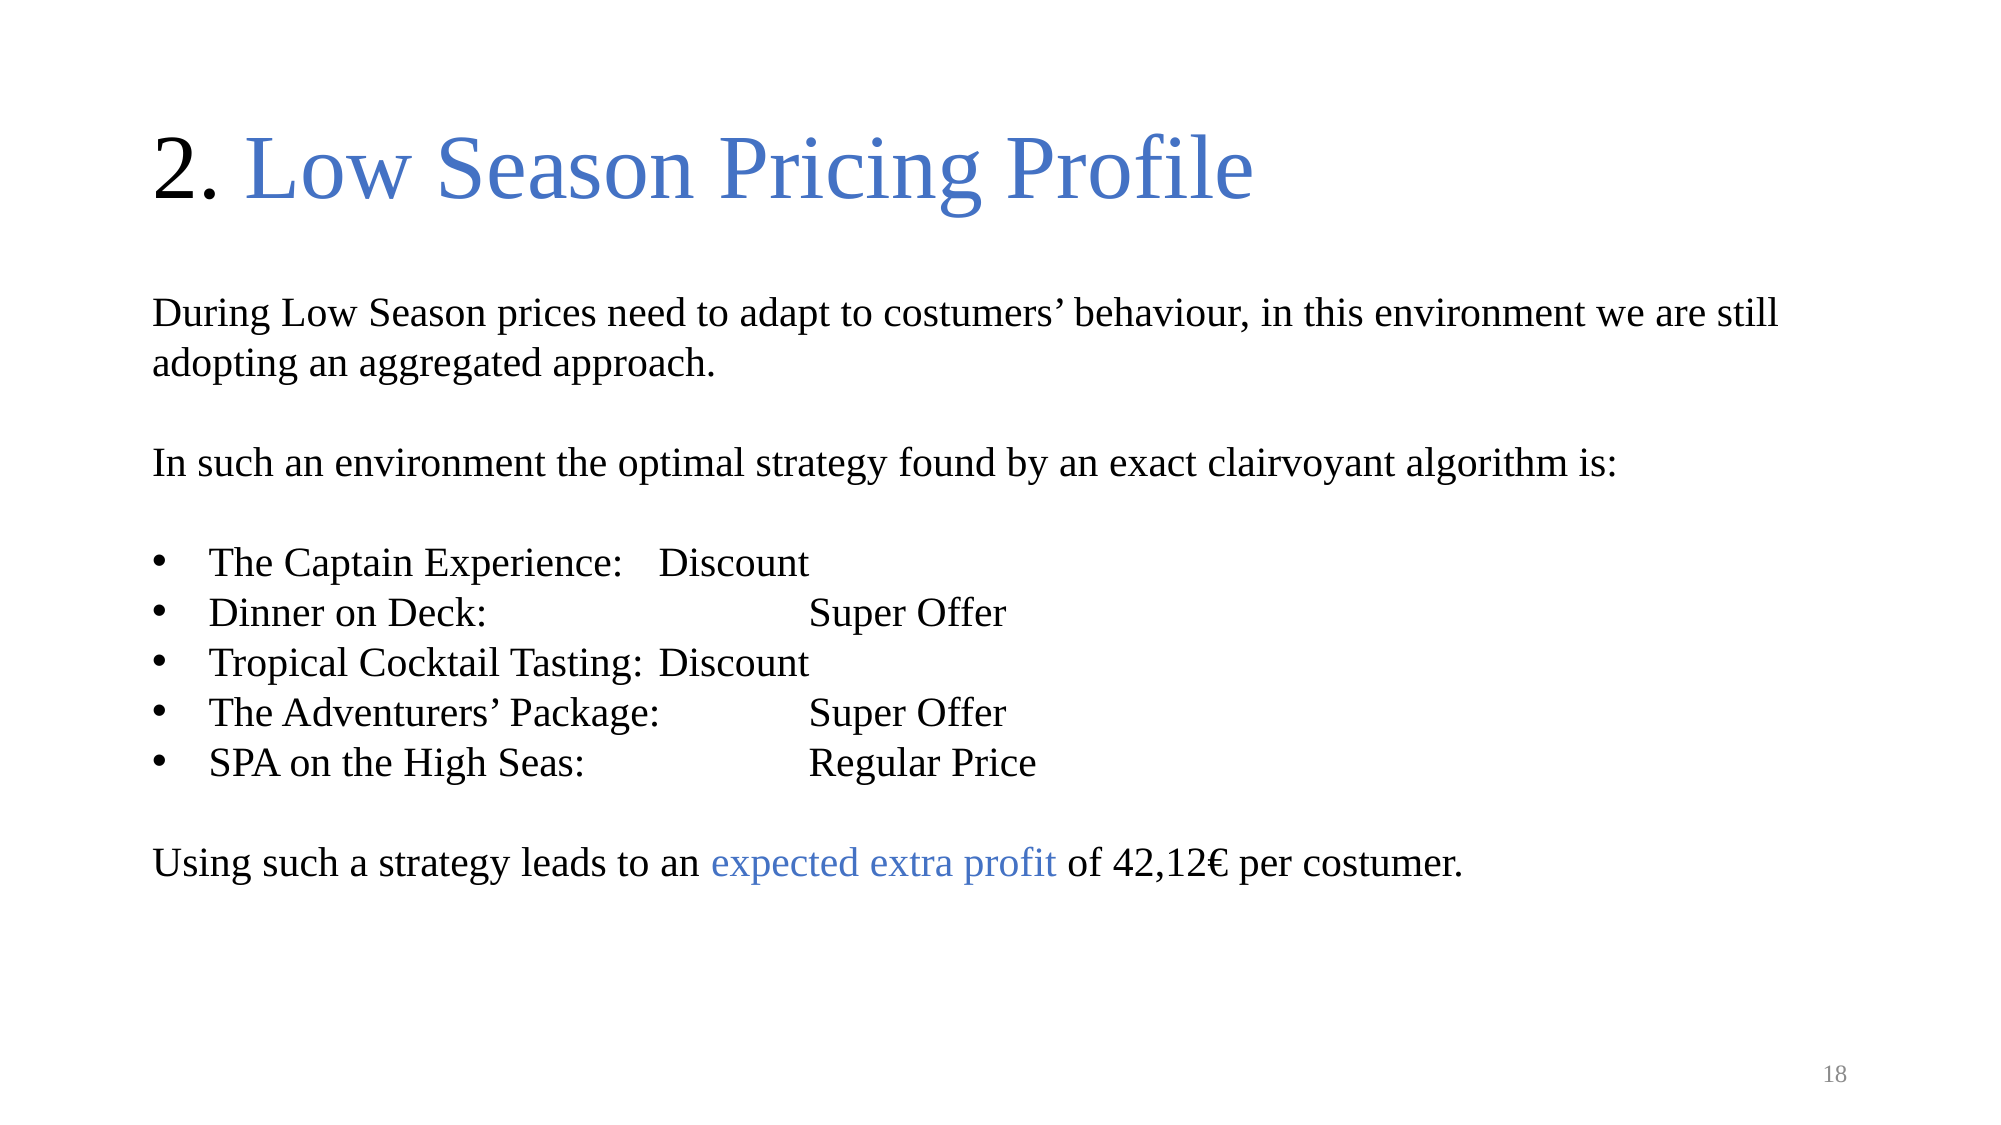

# 2. Low Season Pricing Profile
During Low Season prices need to adapt to costumers’ behaviour, in this environment we are still adopting an aggregated approach.

In such an environment the optimal strategy found by an exact clairvoyant algorithm is:

The Captain Experience: 	Discount
Dinner on Deck: 			Super Offer
Tropical Cocktail Tasting:	Discount
The Adventurers’ Package:	Super Offer
SPA on the High Seas: 		Regular Price

Using such a strategy leads to an expected extra profit of 42,12€ per costumer.
18